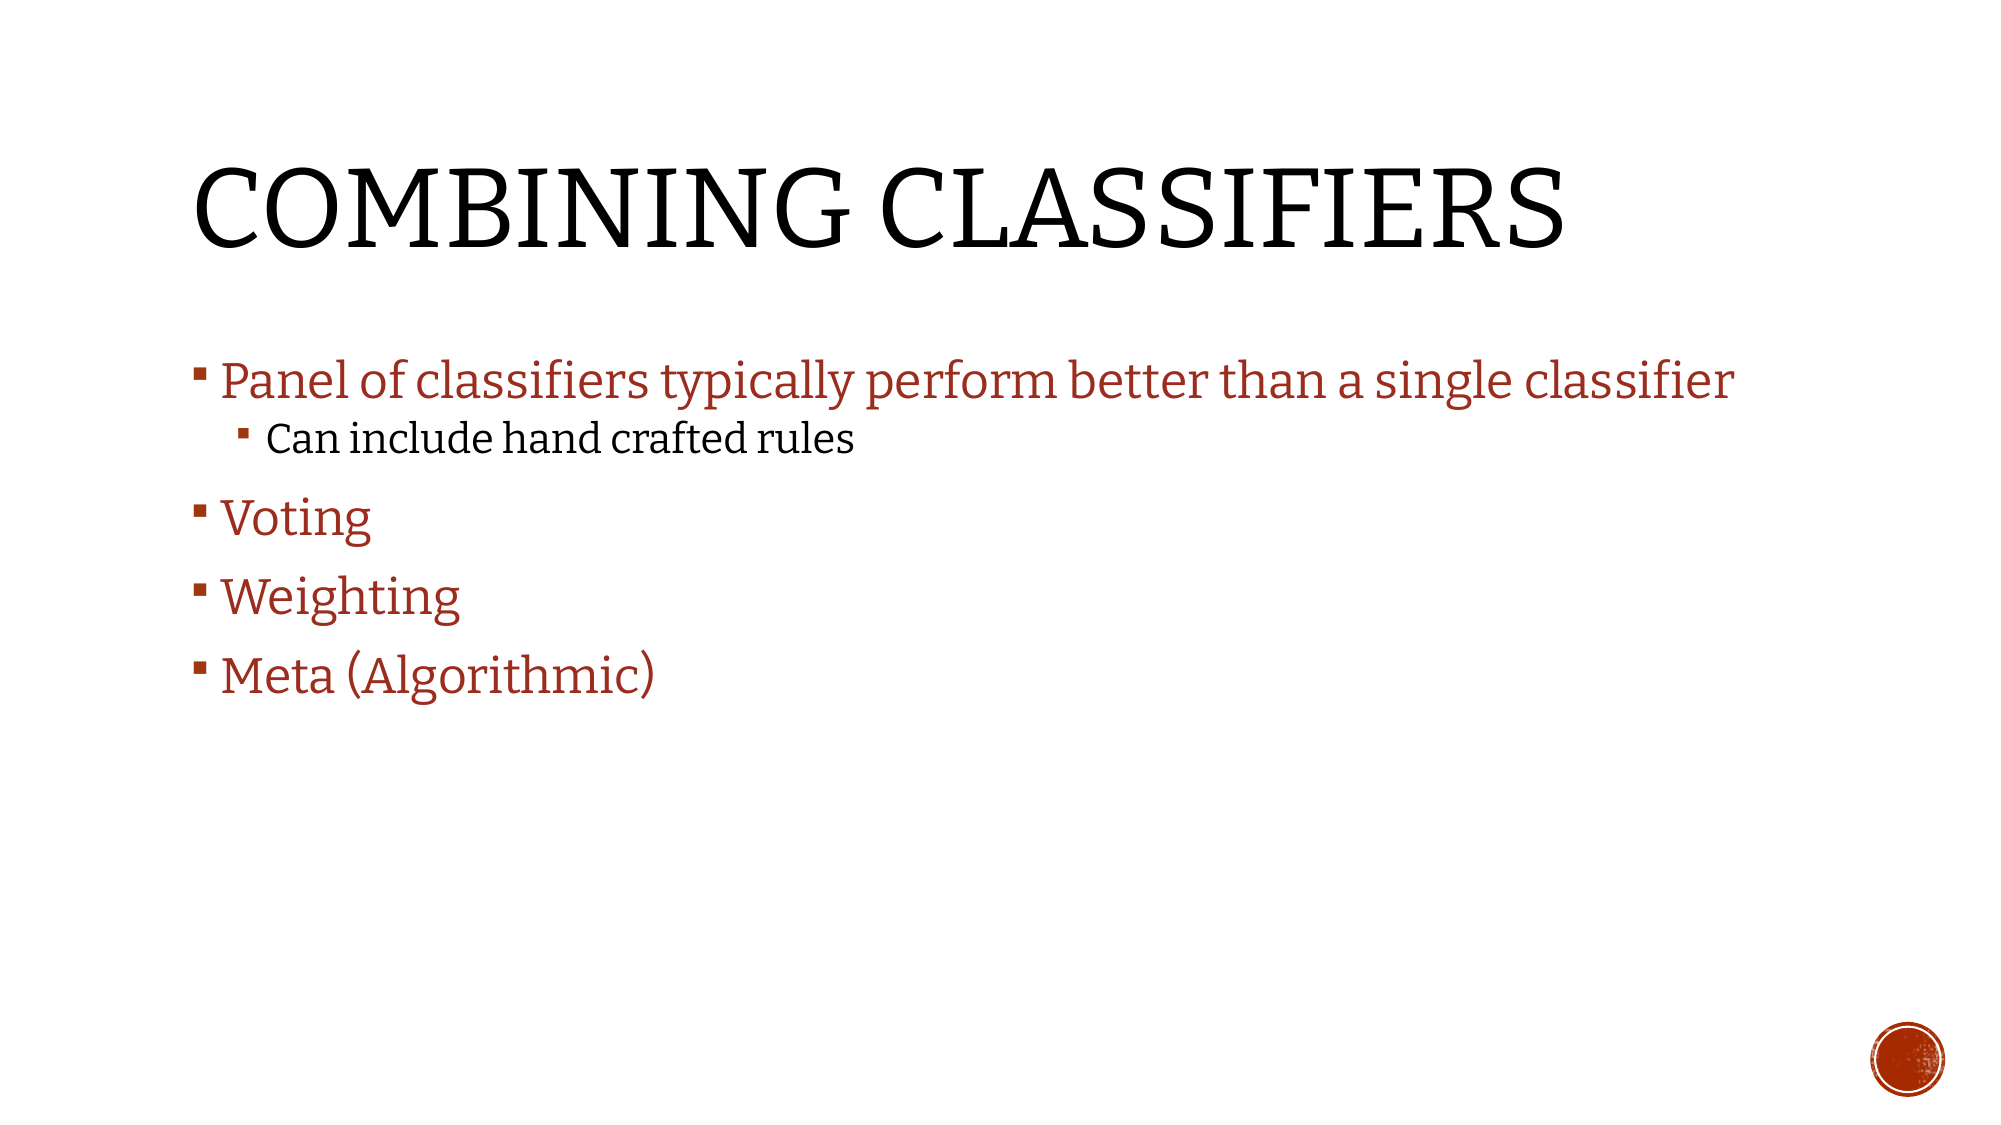

# Combining Classifiers
Panel of classifiers typically perform better than a single classifier
Can include hand crafted rules
Voting
Weighting
Meta (Algorithmic)